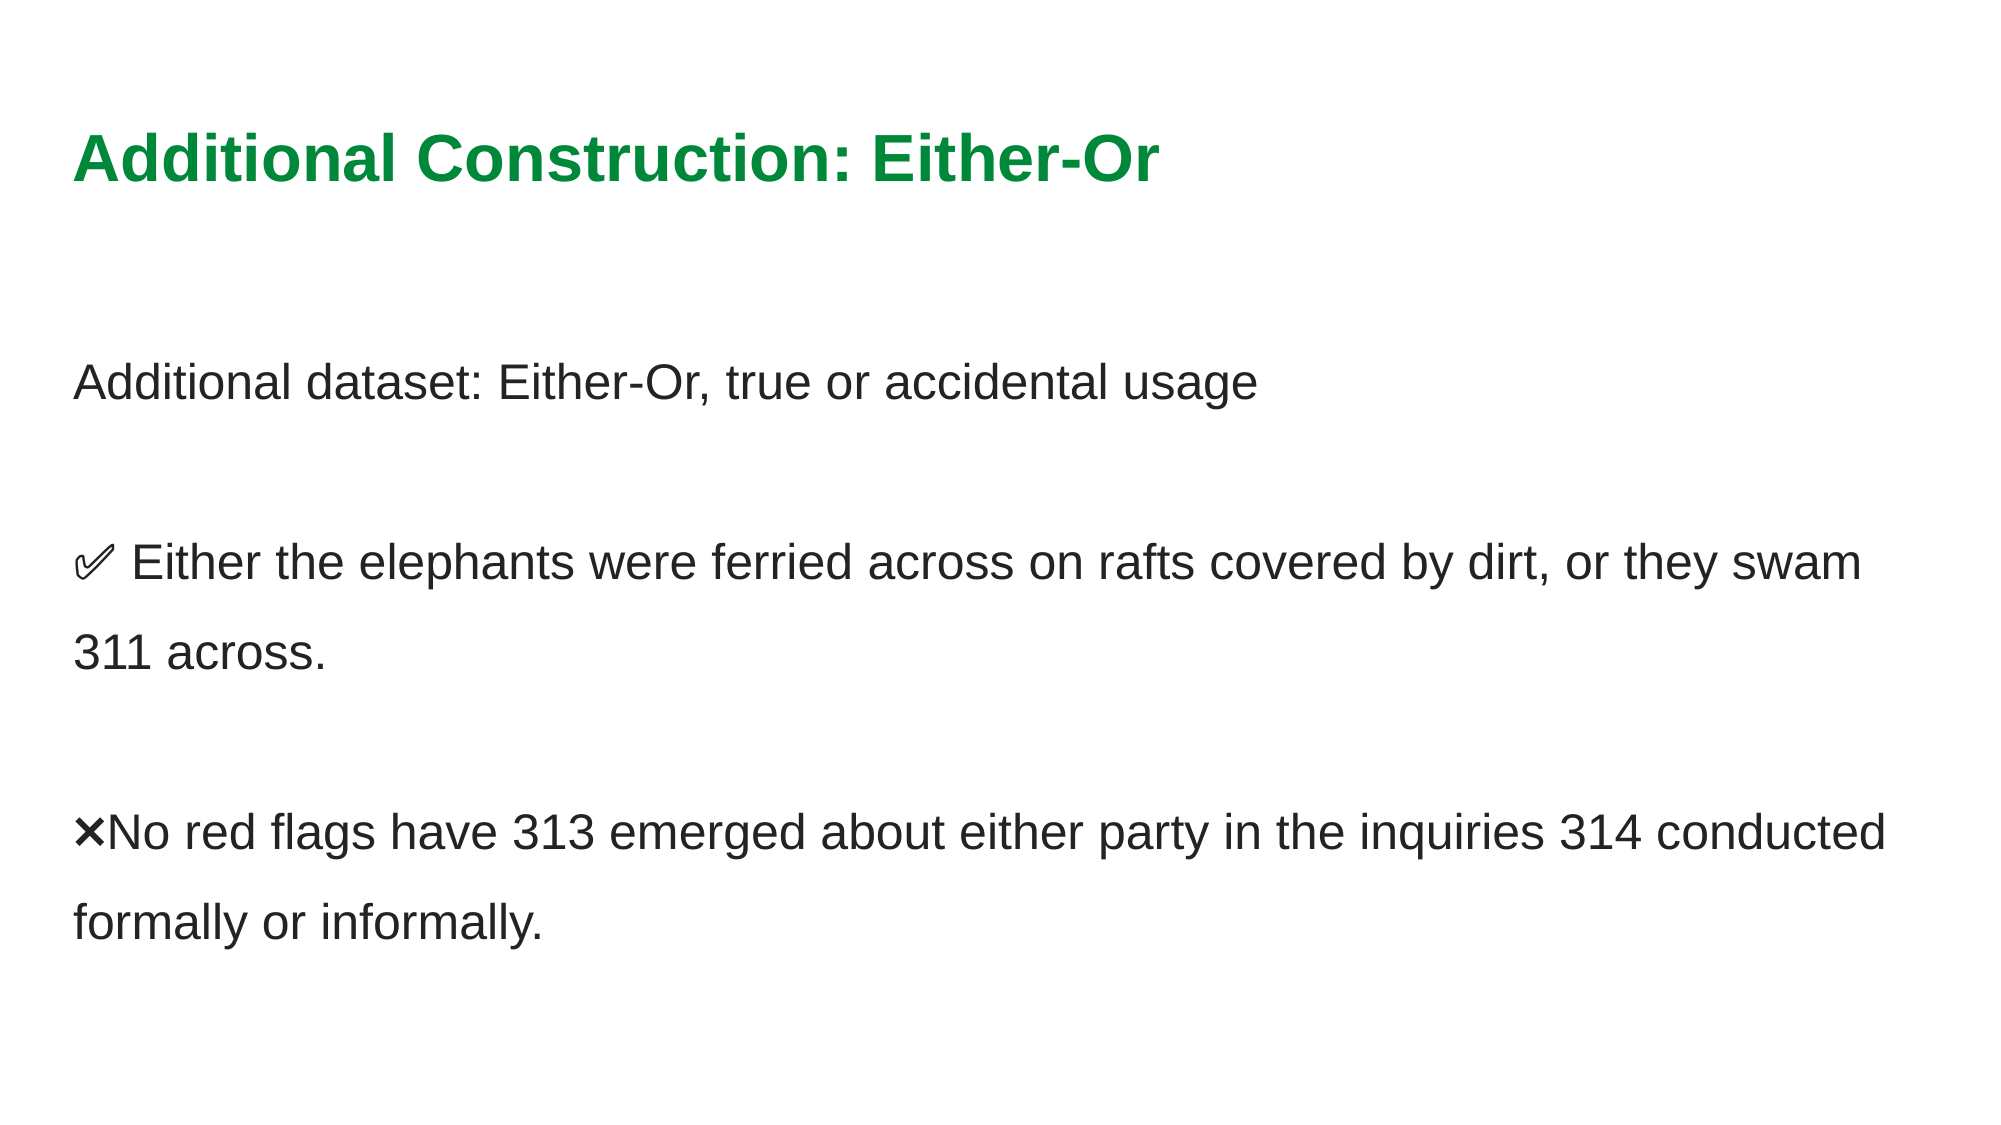

Additional Construction: Either-Or
Additional dataset: Either-Or, true or accidental usage

✅ Either the elephants were ferried across on rafts covered by dirt, or they swam 311 across.

❌No red flags have 313 emerged about either party in the inquiries 314 conducted formally or informally.